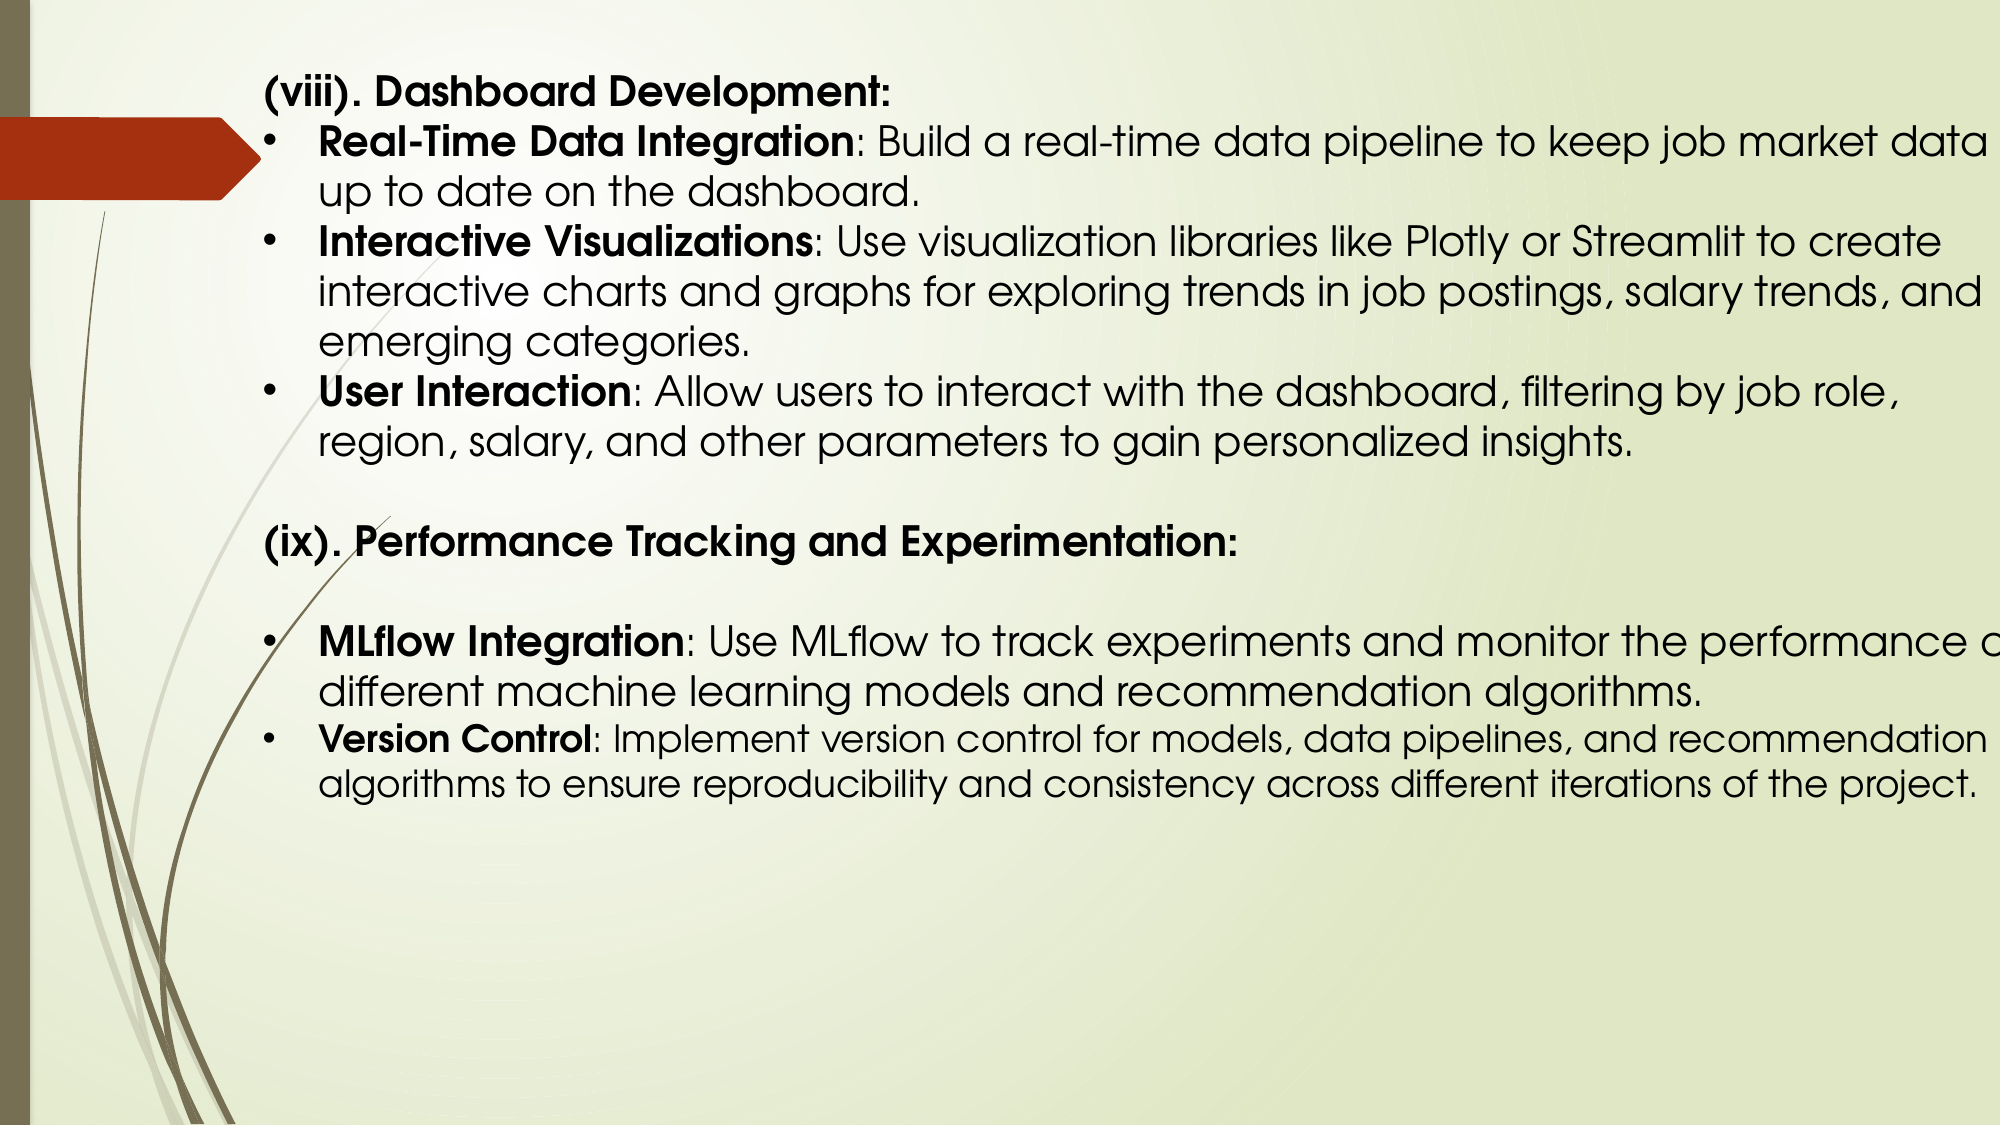

(viii). Dashboard Development:
Real-Time Data Integration: Build a real-time data pipeline to keep job market data up to date on the dashboard.
Interactive Visualizations: Use visualization libraries like Plotly or Streamlit to create interactive charts and graphs for exploring trends in job postings, salary trends, and emerging categories.
User Interaction: Allow users to interact with the dashboard, filtering by job role, region, salary, and other parameters to gain personalized insights.

(ix). Performance Tracking and Experimentation:

MLflow Integration: Use MLflow to track experiments and monitor the performance of different machine learning models and recommendation algorithms.
Version Control: Implement version control for models, data pipelines, and recommendation algorithms to ensure reproducibility and consistency across different iterations of the project.